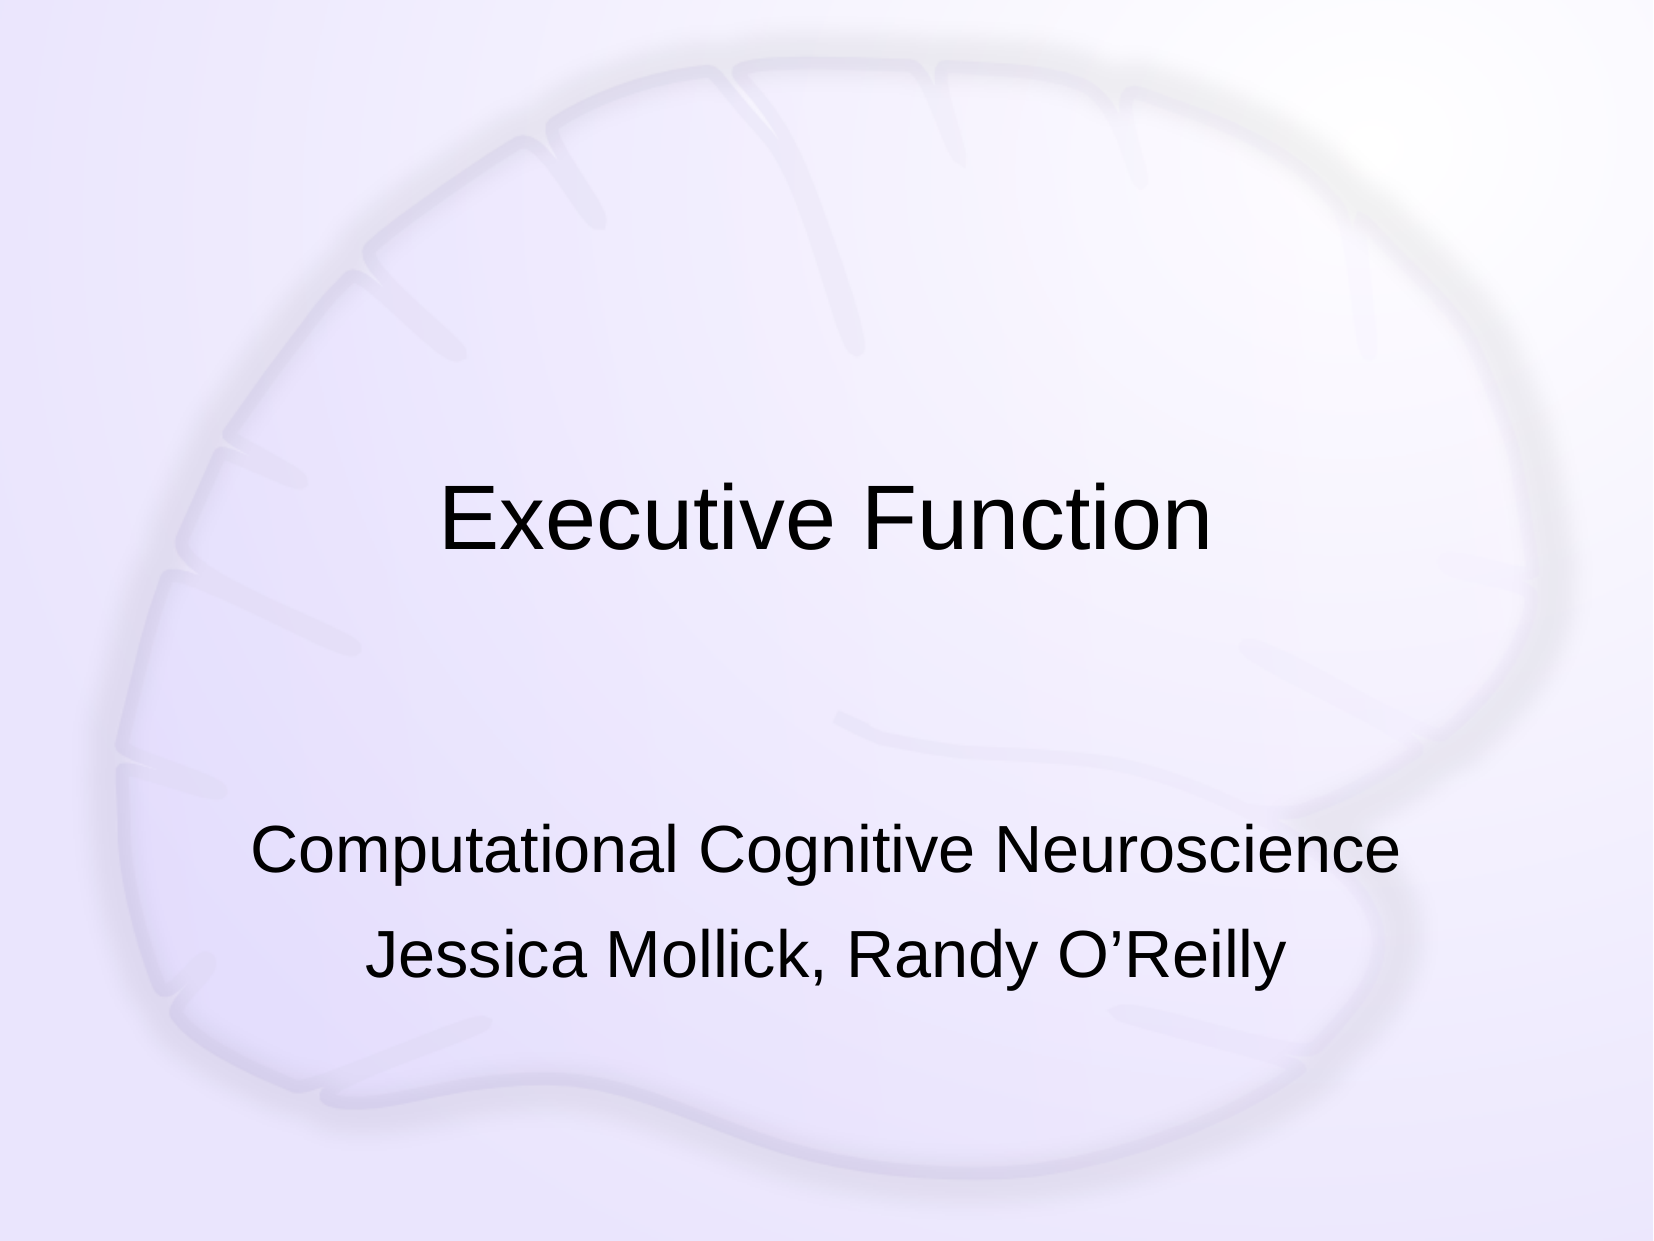

# Executive Function

Computational Cognitive Neuroscience
Jessica Mollick, Randy O’Reilly